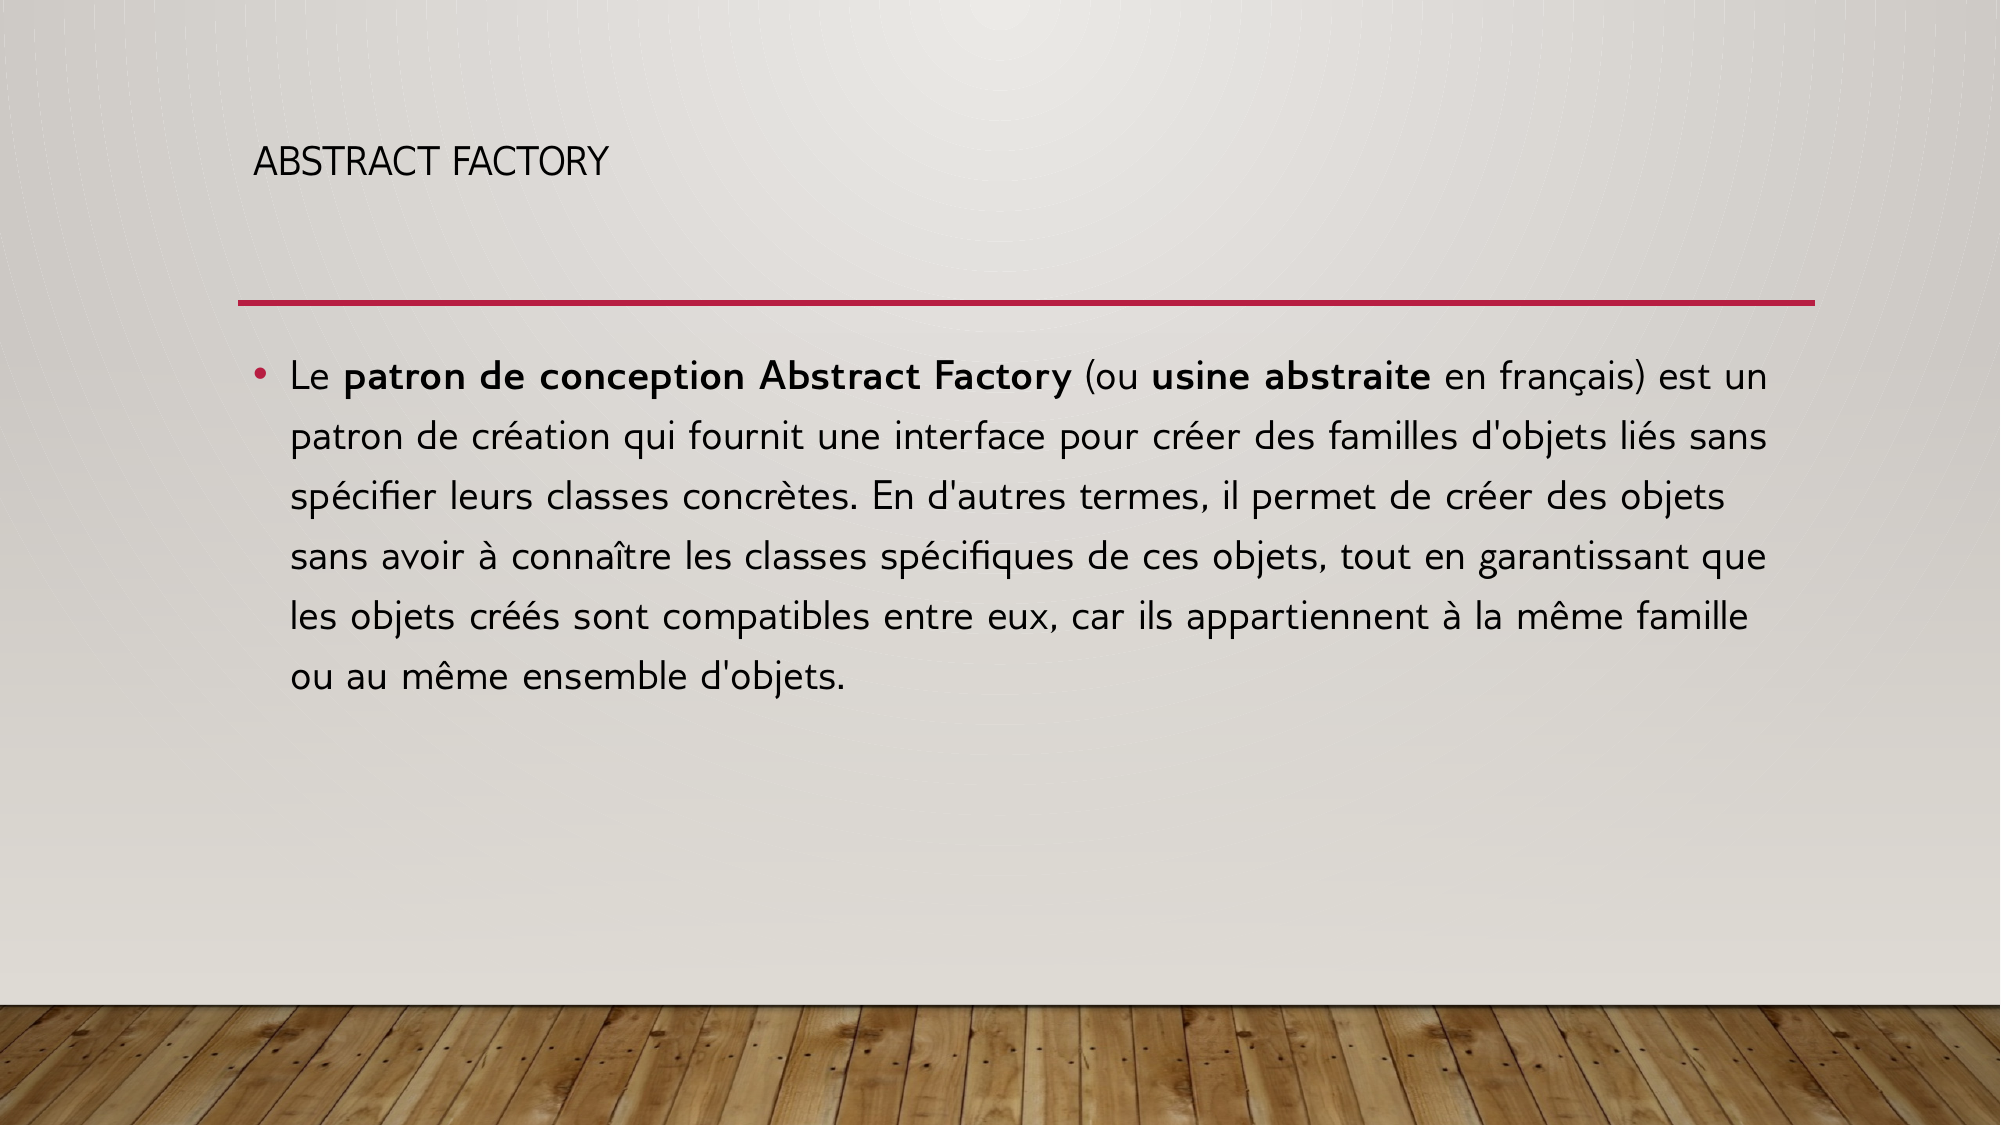

# Abstract factory
Le patron de conception Abstract Factory (ou usine abstraite en français) est un patron de création qui fournit une interface pour créer des familles d'objets liés sans spécifier leurs classes concrètes. En d'autres termes, il permet de créer des objets sans avoir à connaître les classes spécifiques de ces objets, tout en garantissant que les objets créés sont compatibles entre eux, car ils appartiennent à la même famille ou au même ensemble d'objets.